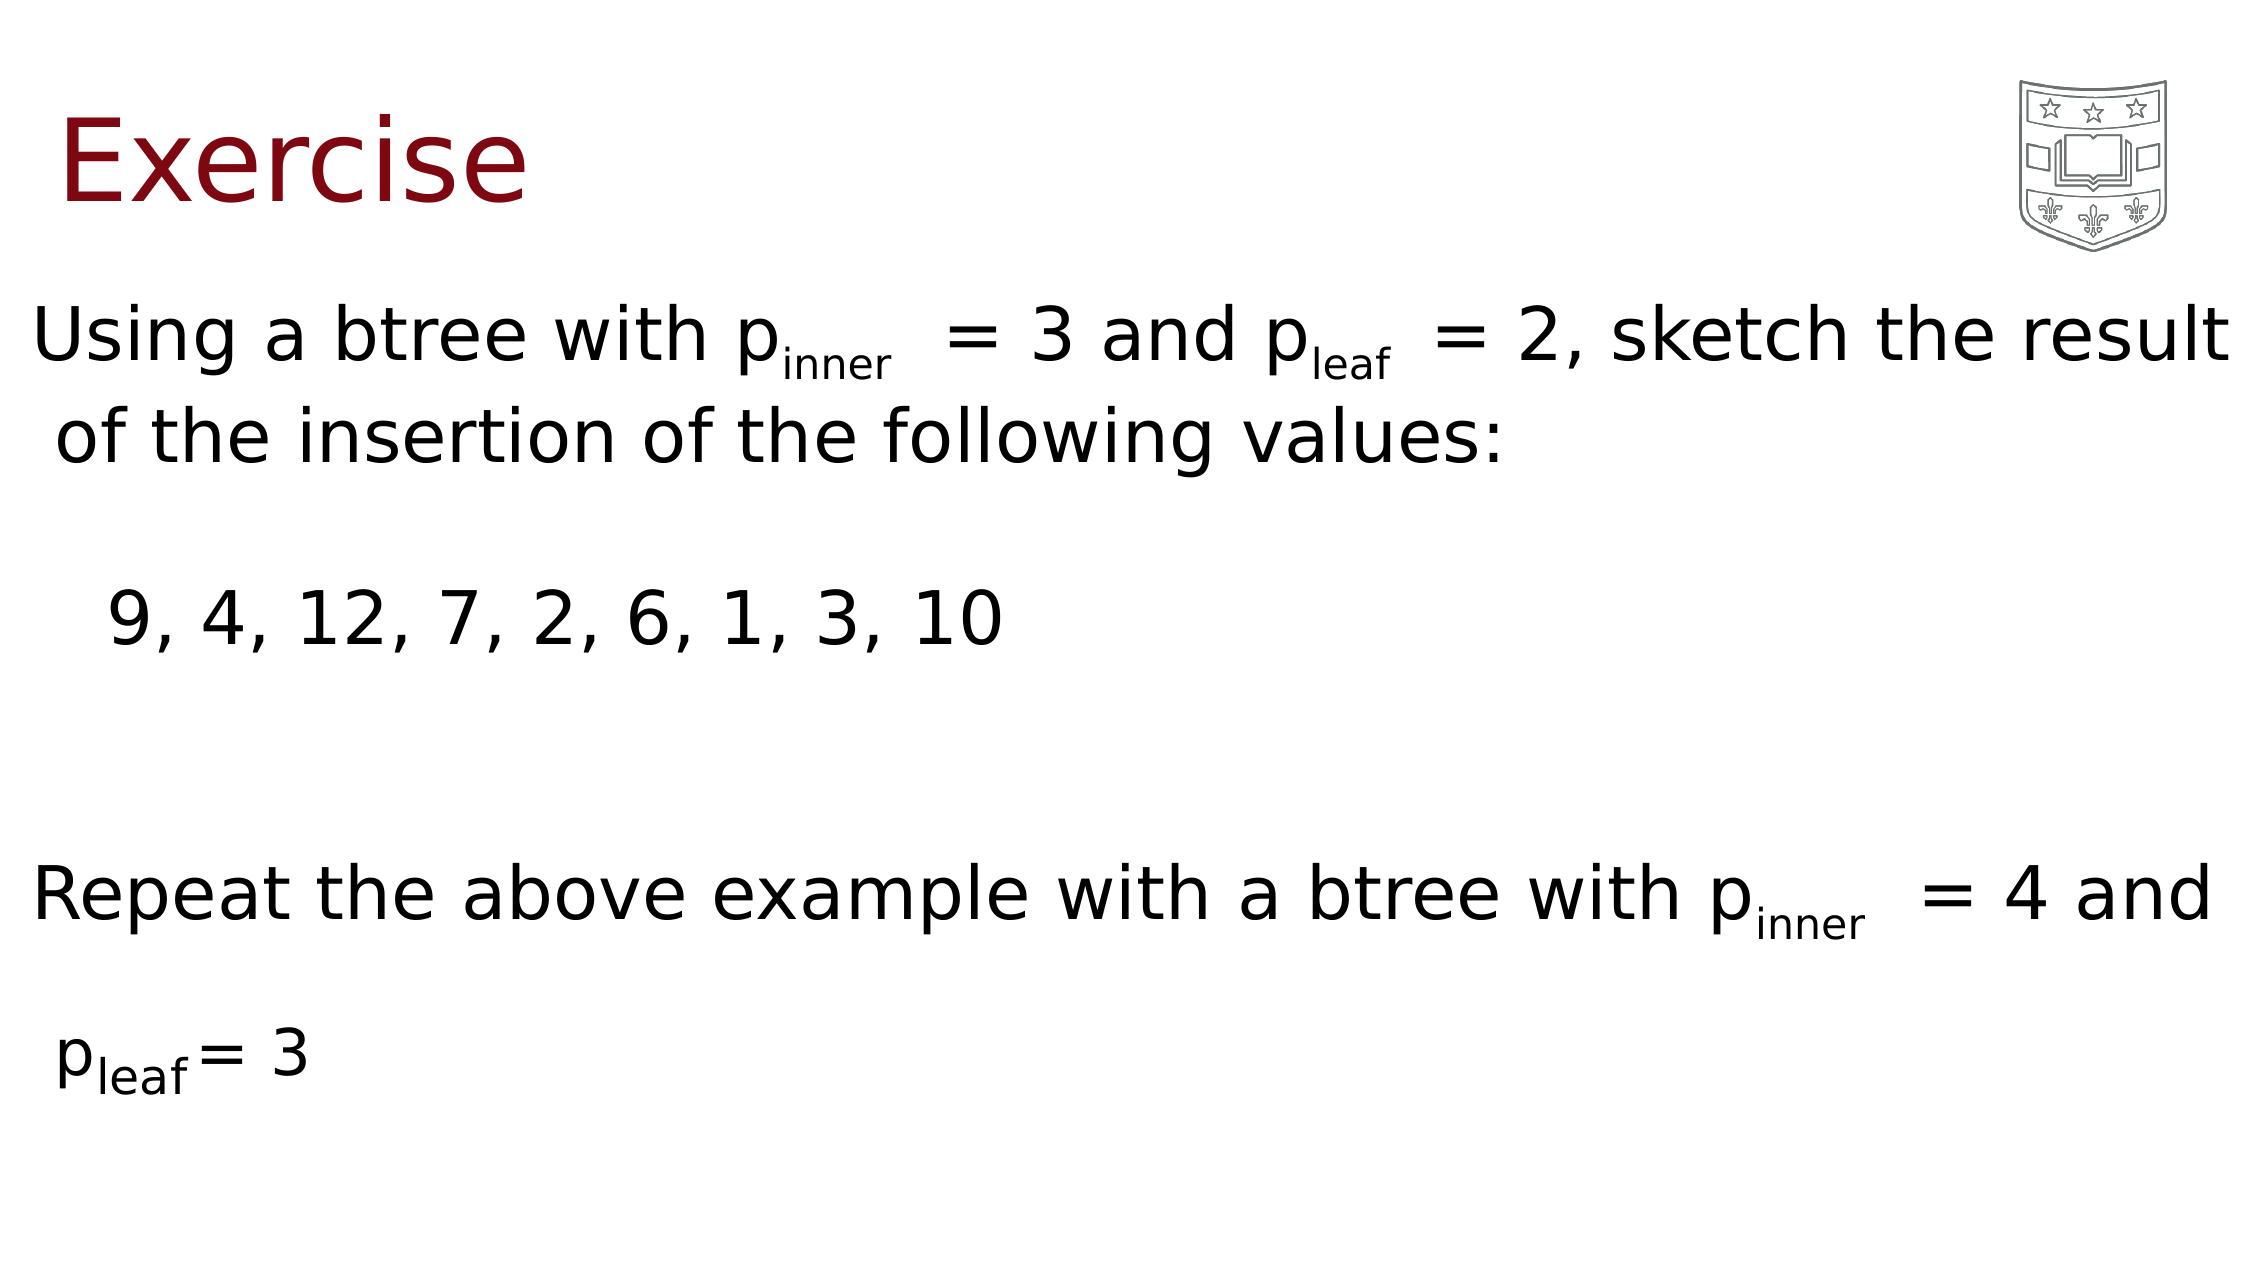

# Exercise
Using a btree with pinner	= 3 and pleaf	= 2, sketch the result  of the insertion of the following values:

9, 4, 12, 7, 2, 6, 1, 3, 10

Repeat the above example with a btree with pinner	= 4 and  pleaf	= 3